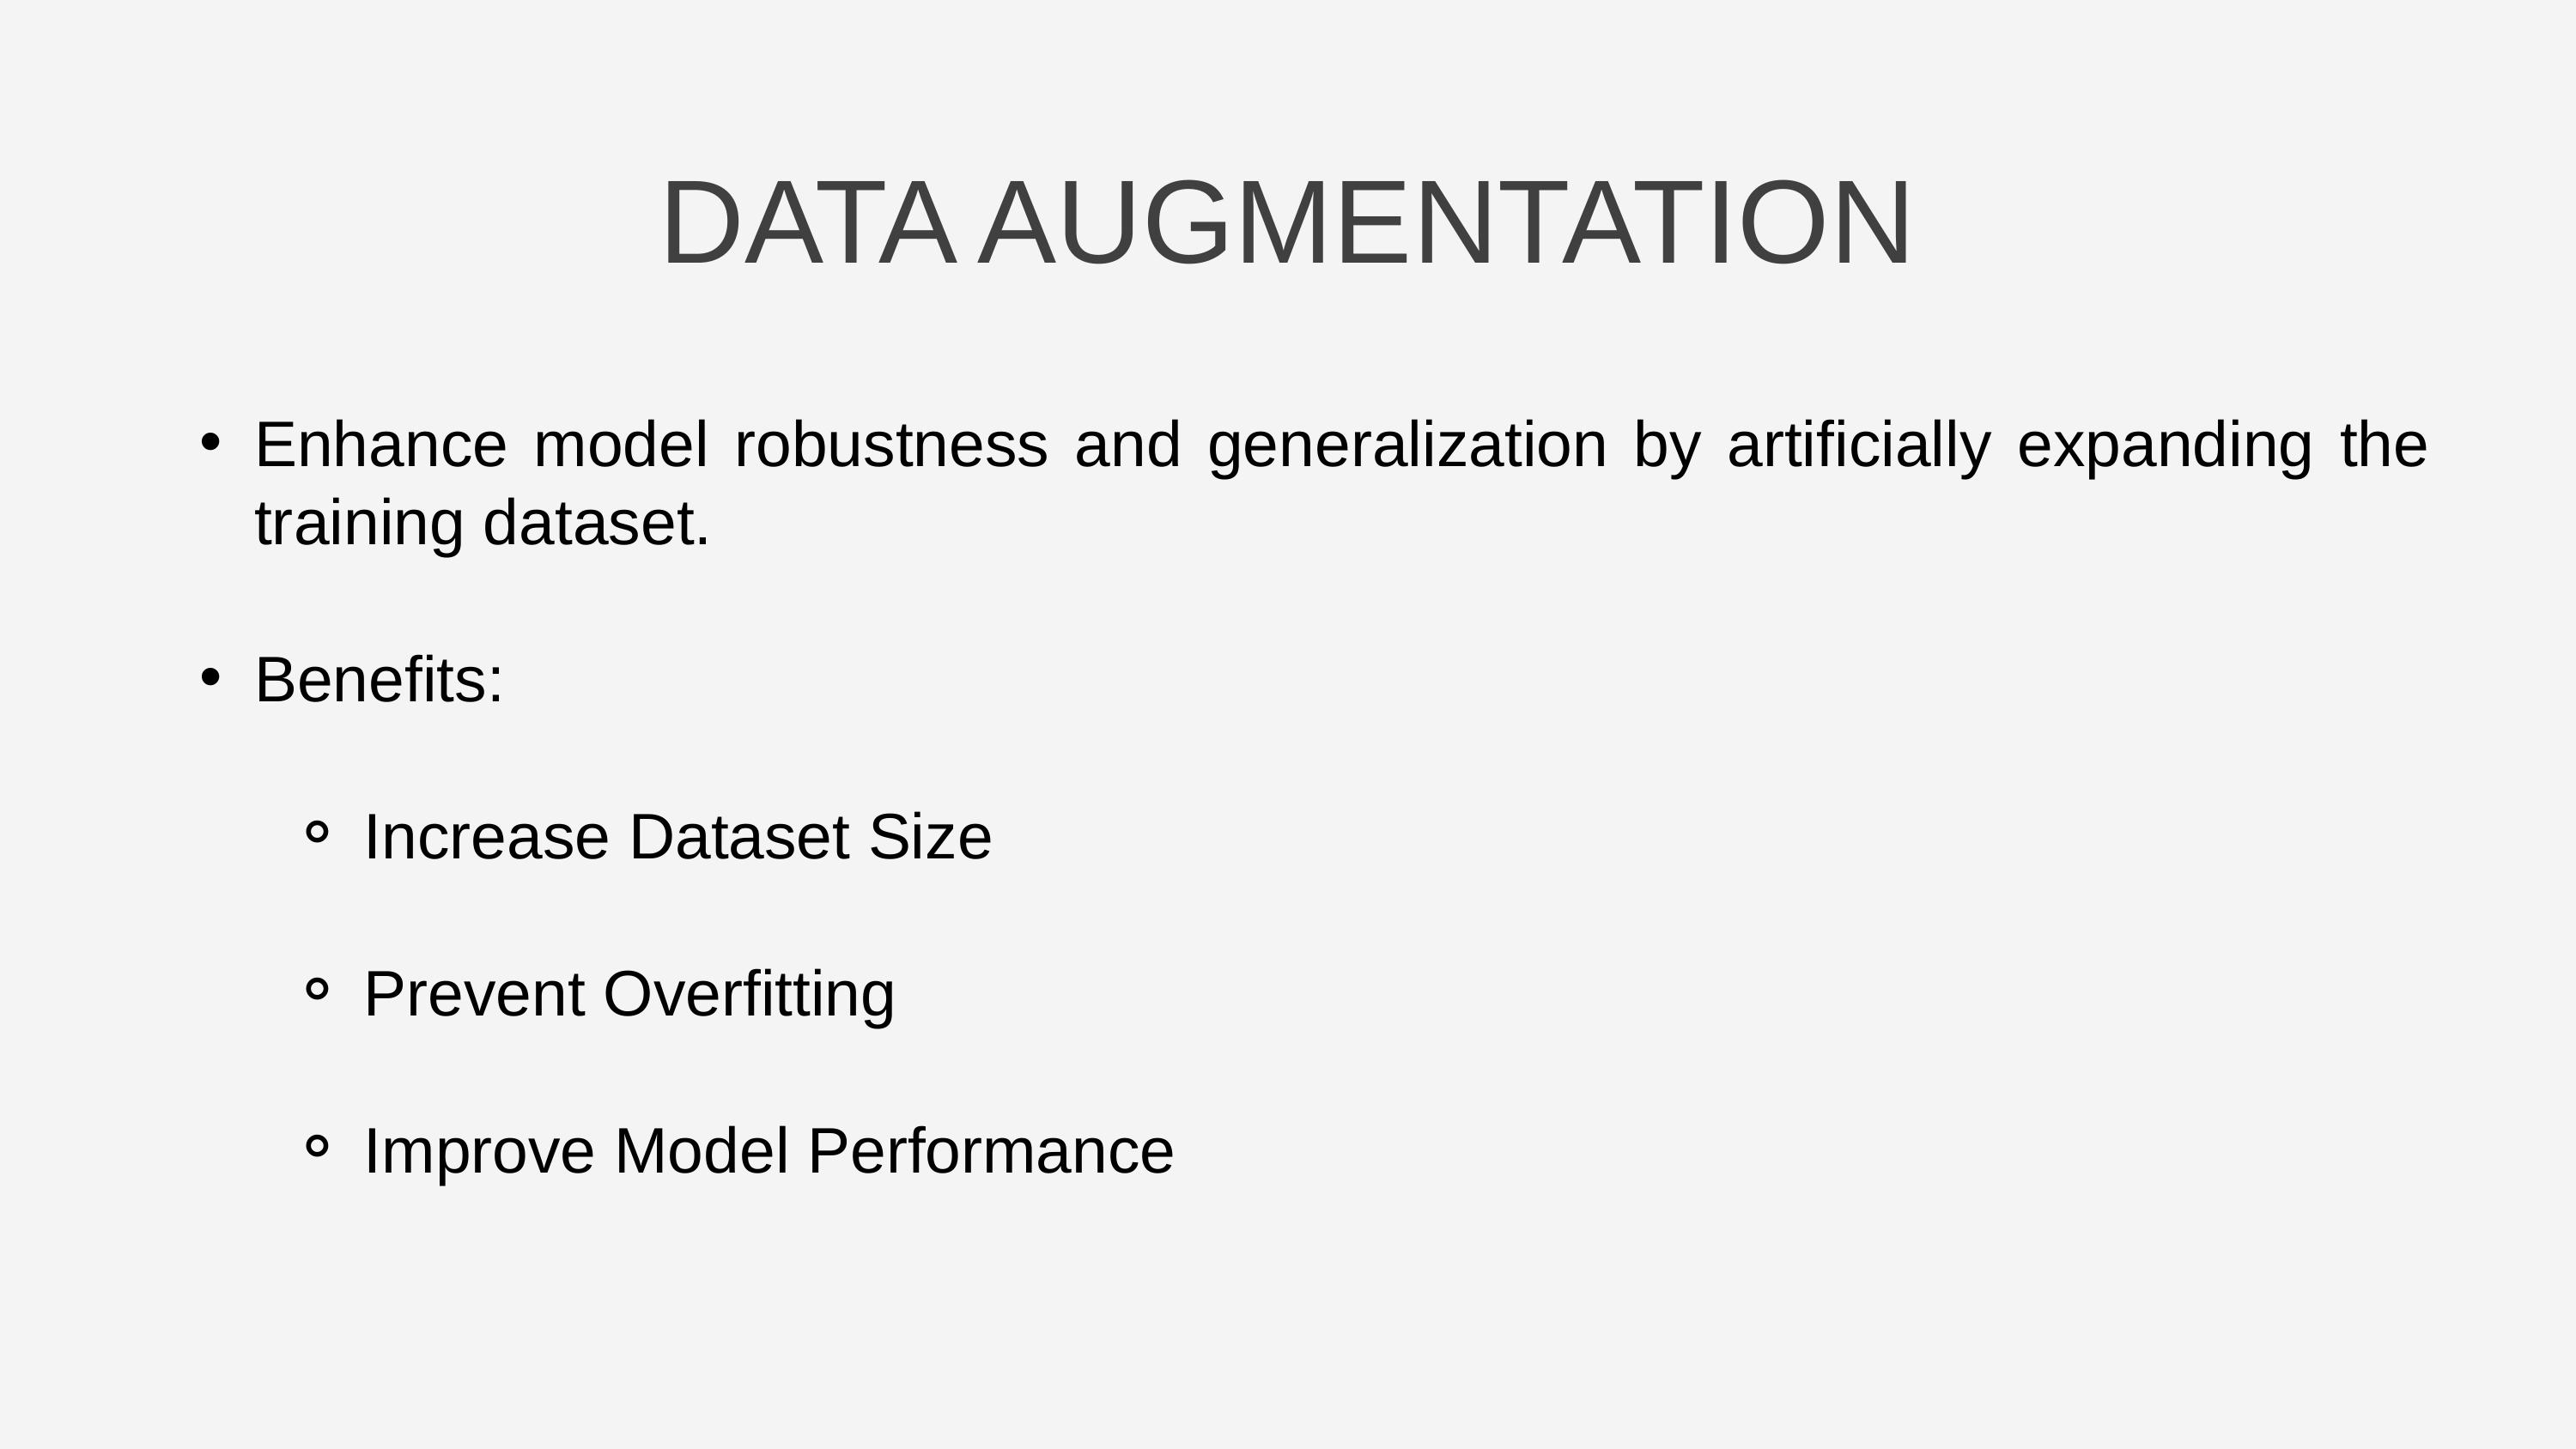

DATA AUGMENTATION
Enhance model robustness and generalization by artificially expanding the training dataset.

Benefits:

Increase Dataset Size

Prevent Overfitting

Improve Model Performance